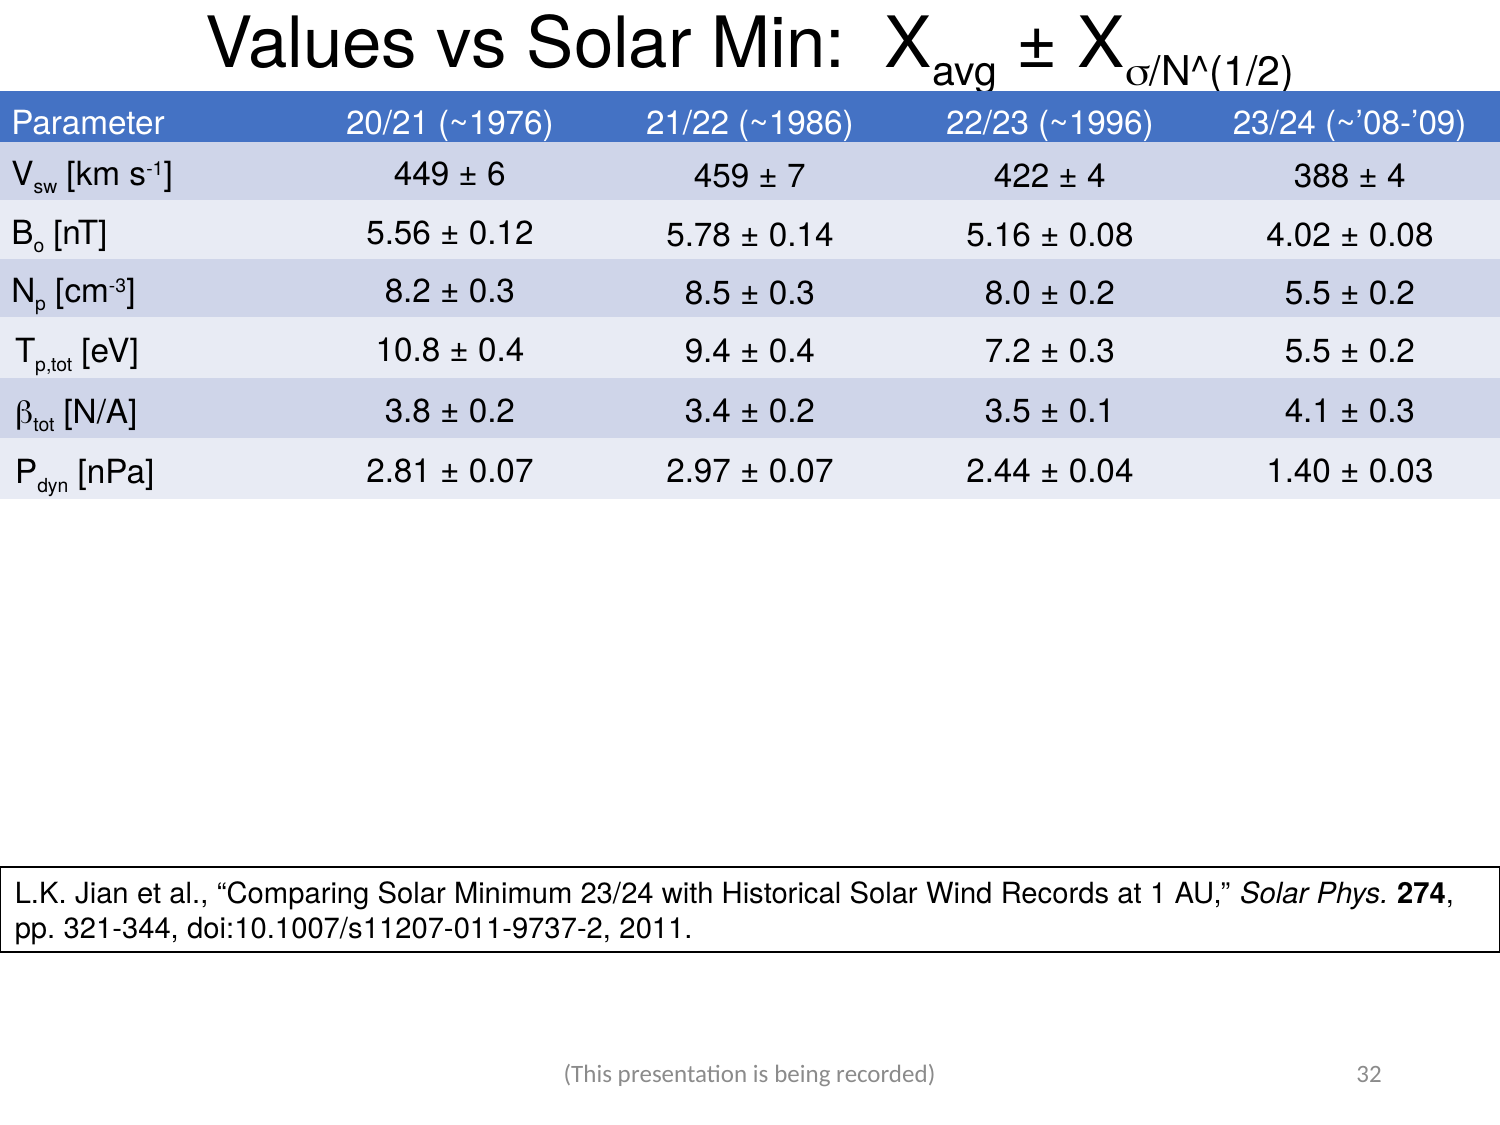

Values vs Solar Min:  Xavg ± Xσ/N^(1/2)
| Parameter | 20/21 (~1976) | 21/22 (~1986) | 22/23 (~1996) | 23/24 (~’08-’09) |
| --- | --- | --- | --- | --- |
| Vsw [km s-1] | 449 ± 6 | 459 ± 7 | 422 ± 4 | 388 ± 4 |
| Bo [nT] | 5.56 ± 0.12 | 5.78 ± 0.14 | 5.16 ± 0.08 | 4.02 ± 0.08 |
| Np [cm-3] | 8.2 ± 0.3 | 8.5 ± 0.3 | 8.0 ± 0.2 | 5.5 ± 0.2 |
| Tp,tot [eV] | 10.8 ± 0.4 | 9.4 ± 0.4 | 7.2 ± 0.3 | 5.5 ± 0.2 |
| βtot [N/A] | 3.8 ± 0.2 | 3.4 ± 0.2 | 3.5 ± 0.1 | 4.1 ± 0.3 |
| Pdyn [nPa] | 2.81 ± 0.07 | 2.97 ± 0.07 | 2.44 ± 0.04 | 1.40 ± 0.03 |
L.K. Jian et al., “Comparing Solar Minimum 23/24 with Historical Solar Wind Records at 1 AU,” Solar Phys. 274, pp. 321-344, doi:10.1007/s11207-011-9737-2, 2011.
(This presentation is being recorded)
32